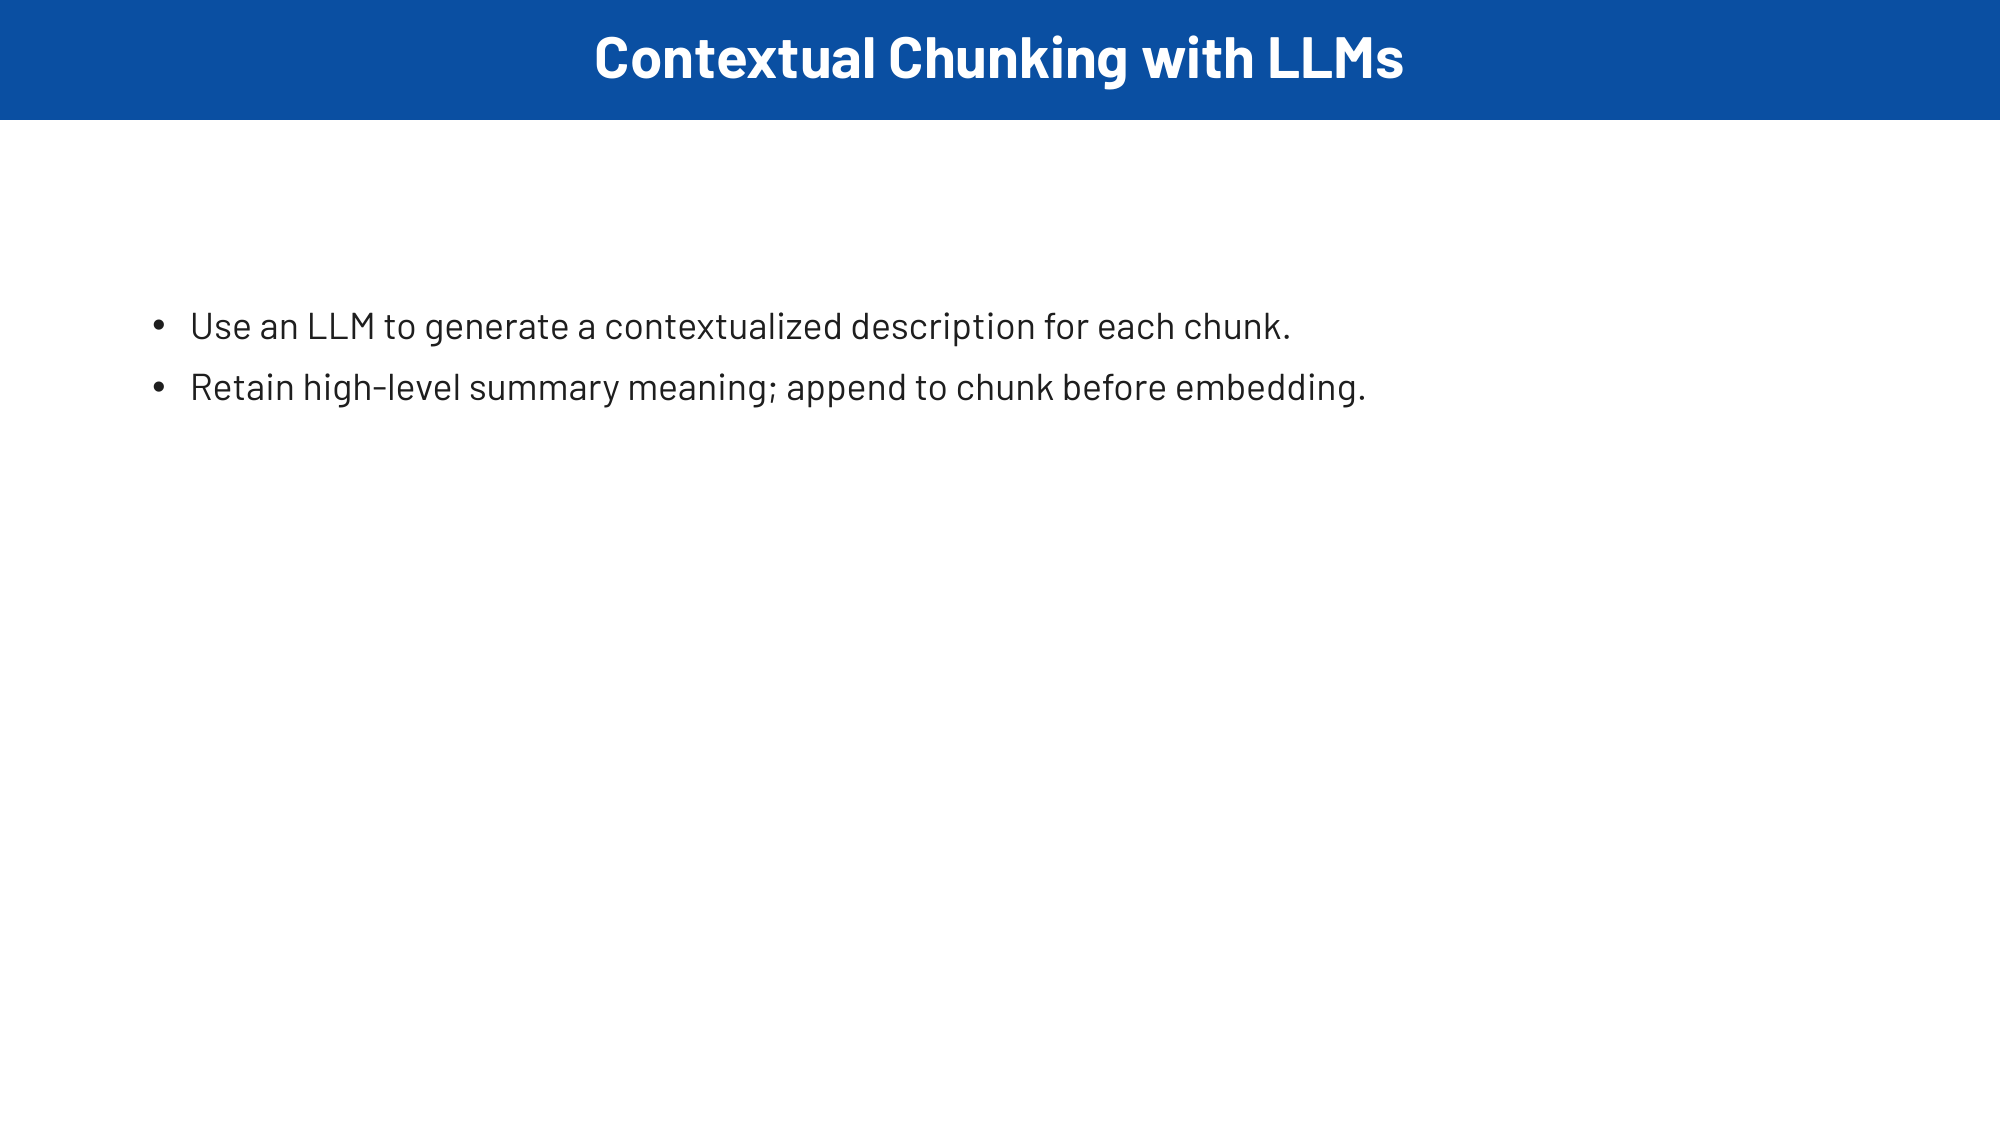

# Contextual Chunking with LLMs
Use an LLM to generate a contextualized description for each chunk.
Retain high-level summary meaning; append to chunk before embedding.